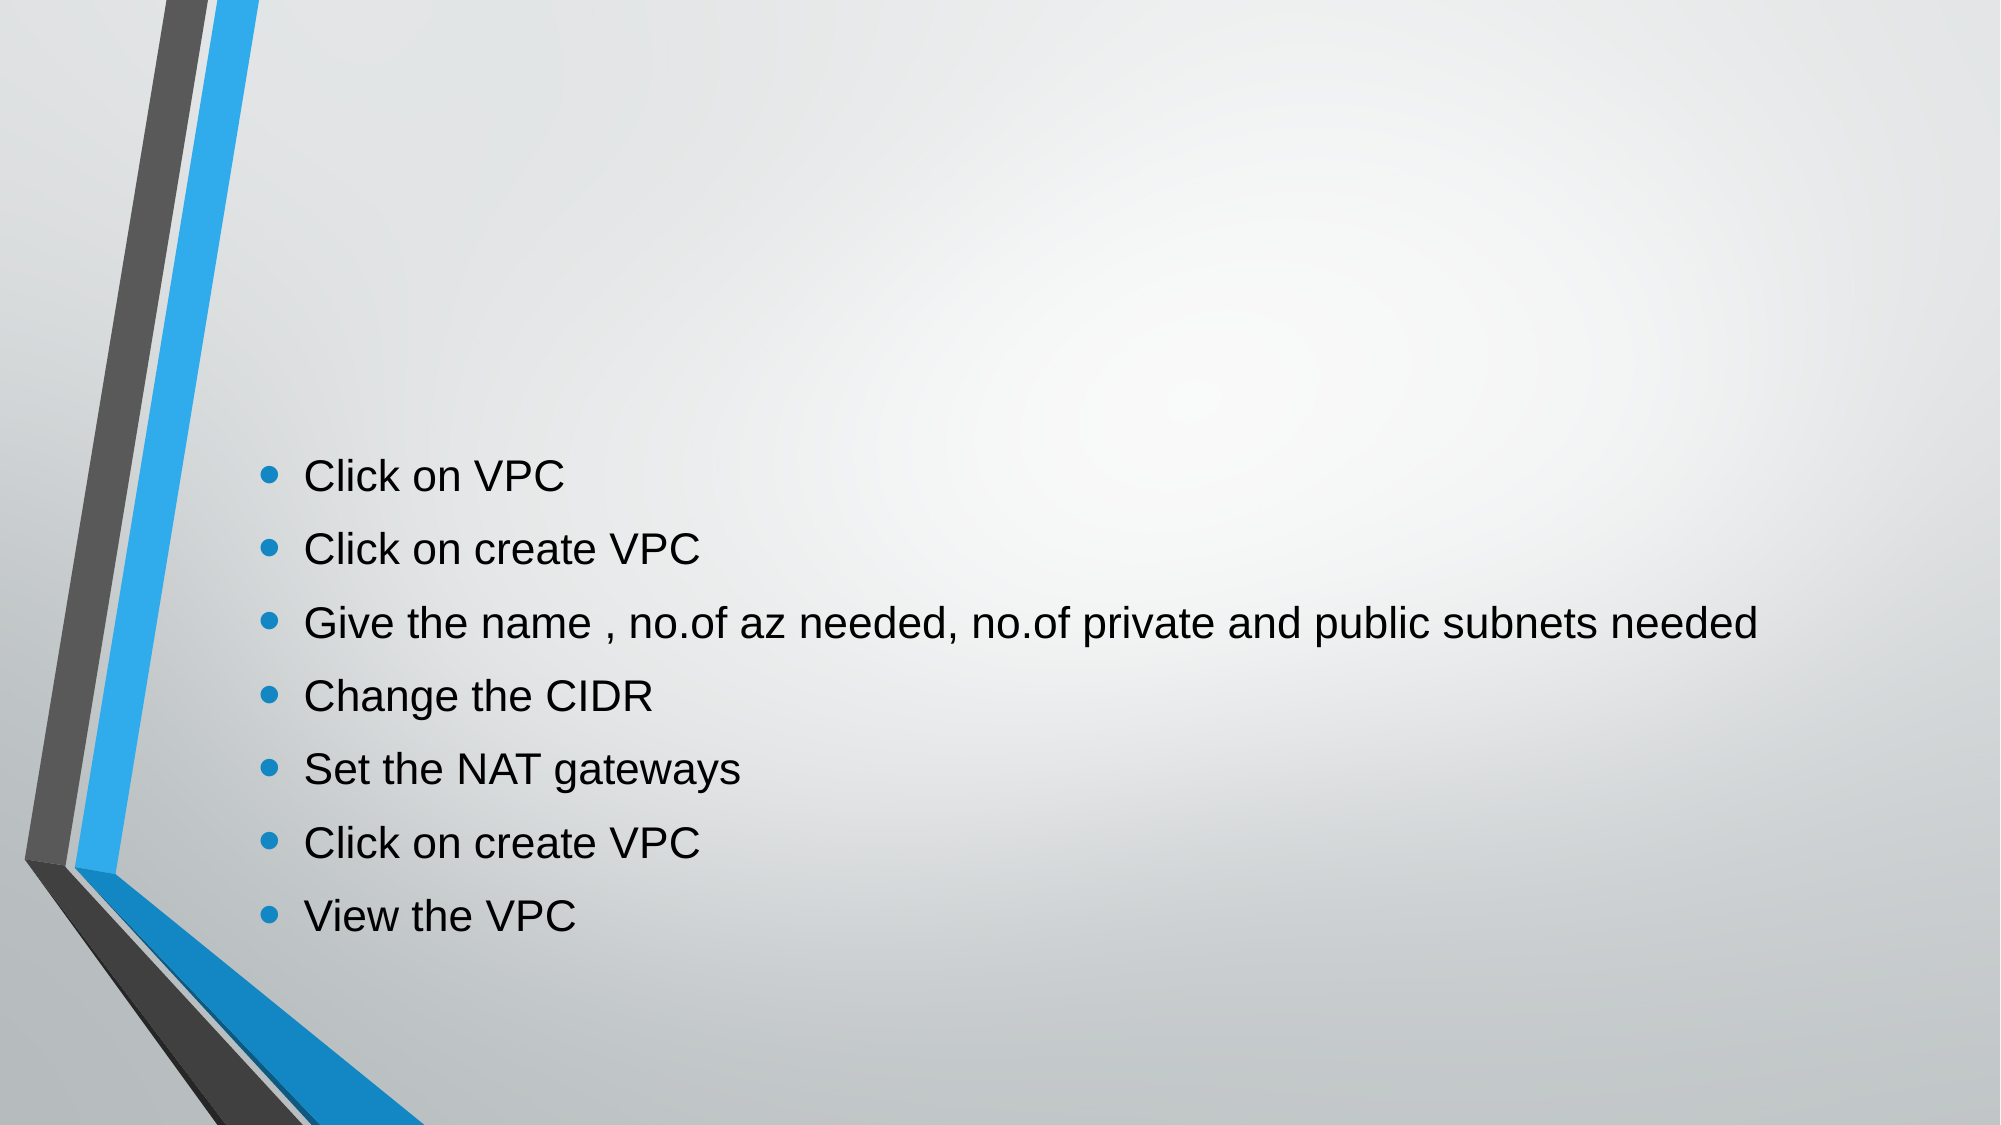

Click on VPC
Click on create VPC
Give the name , no.of az needed, no.of private and public subnets needed
Change the CIDR
Set the NAT gateways
Click on create VPC
View the VPC